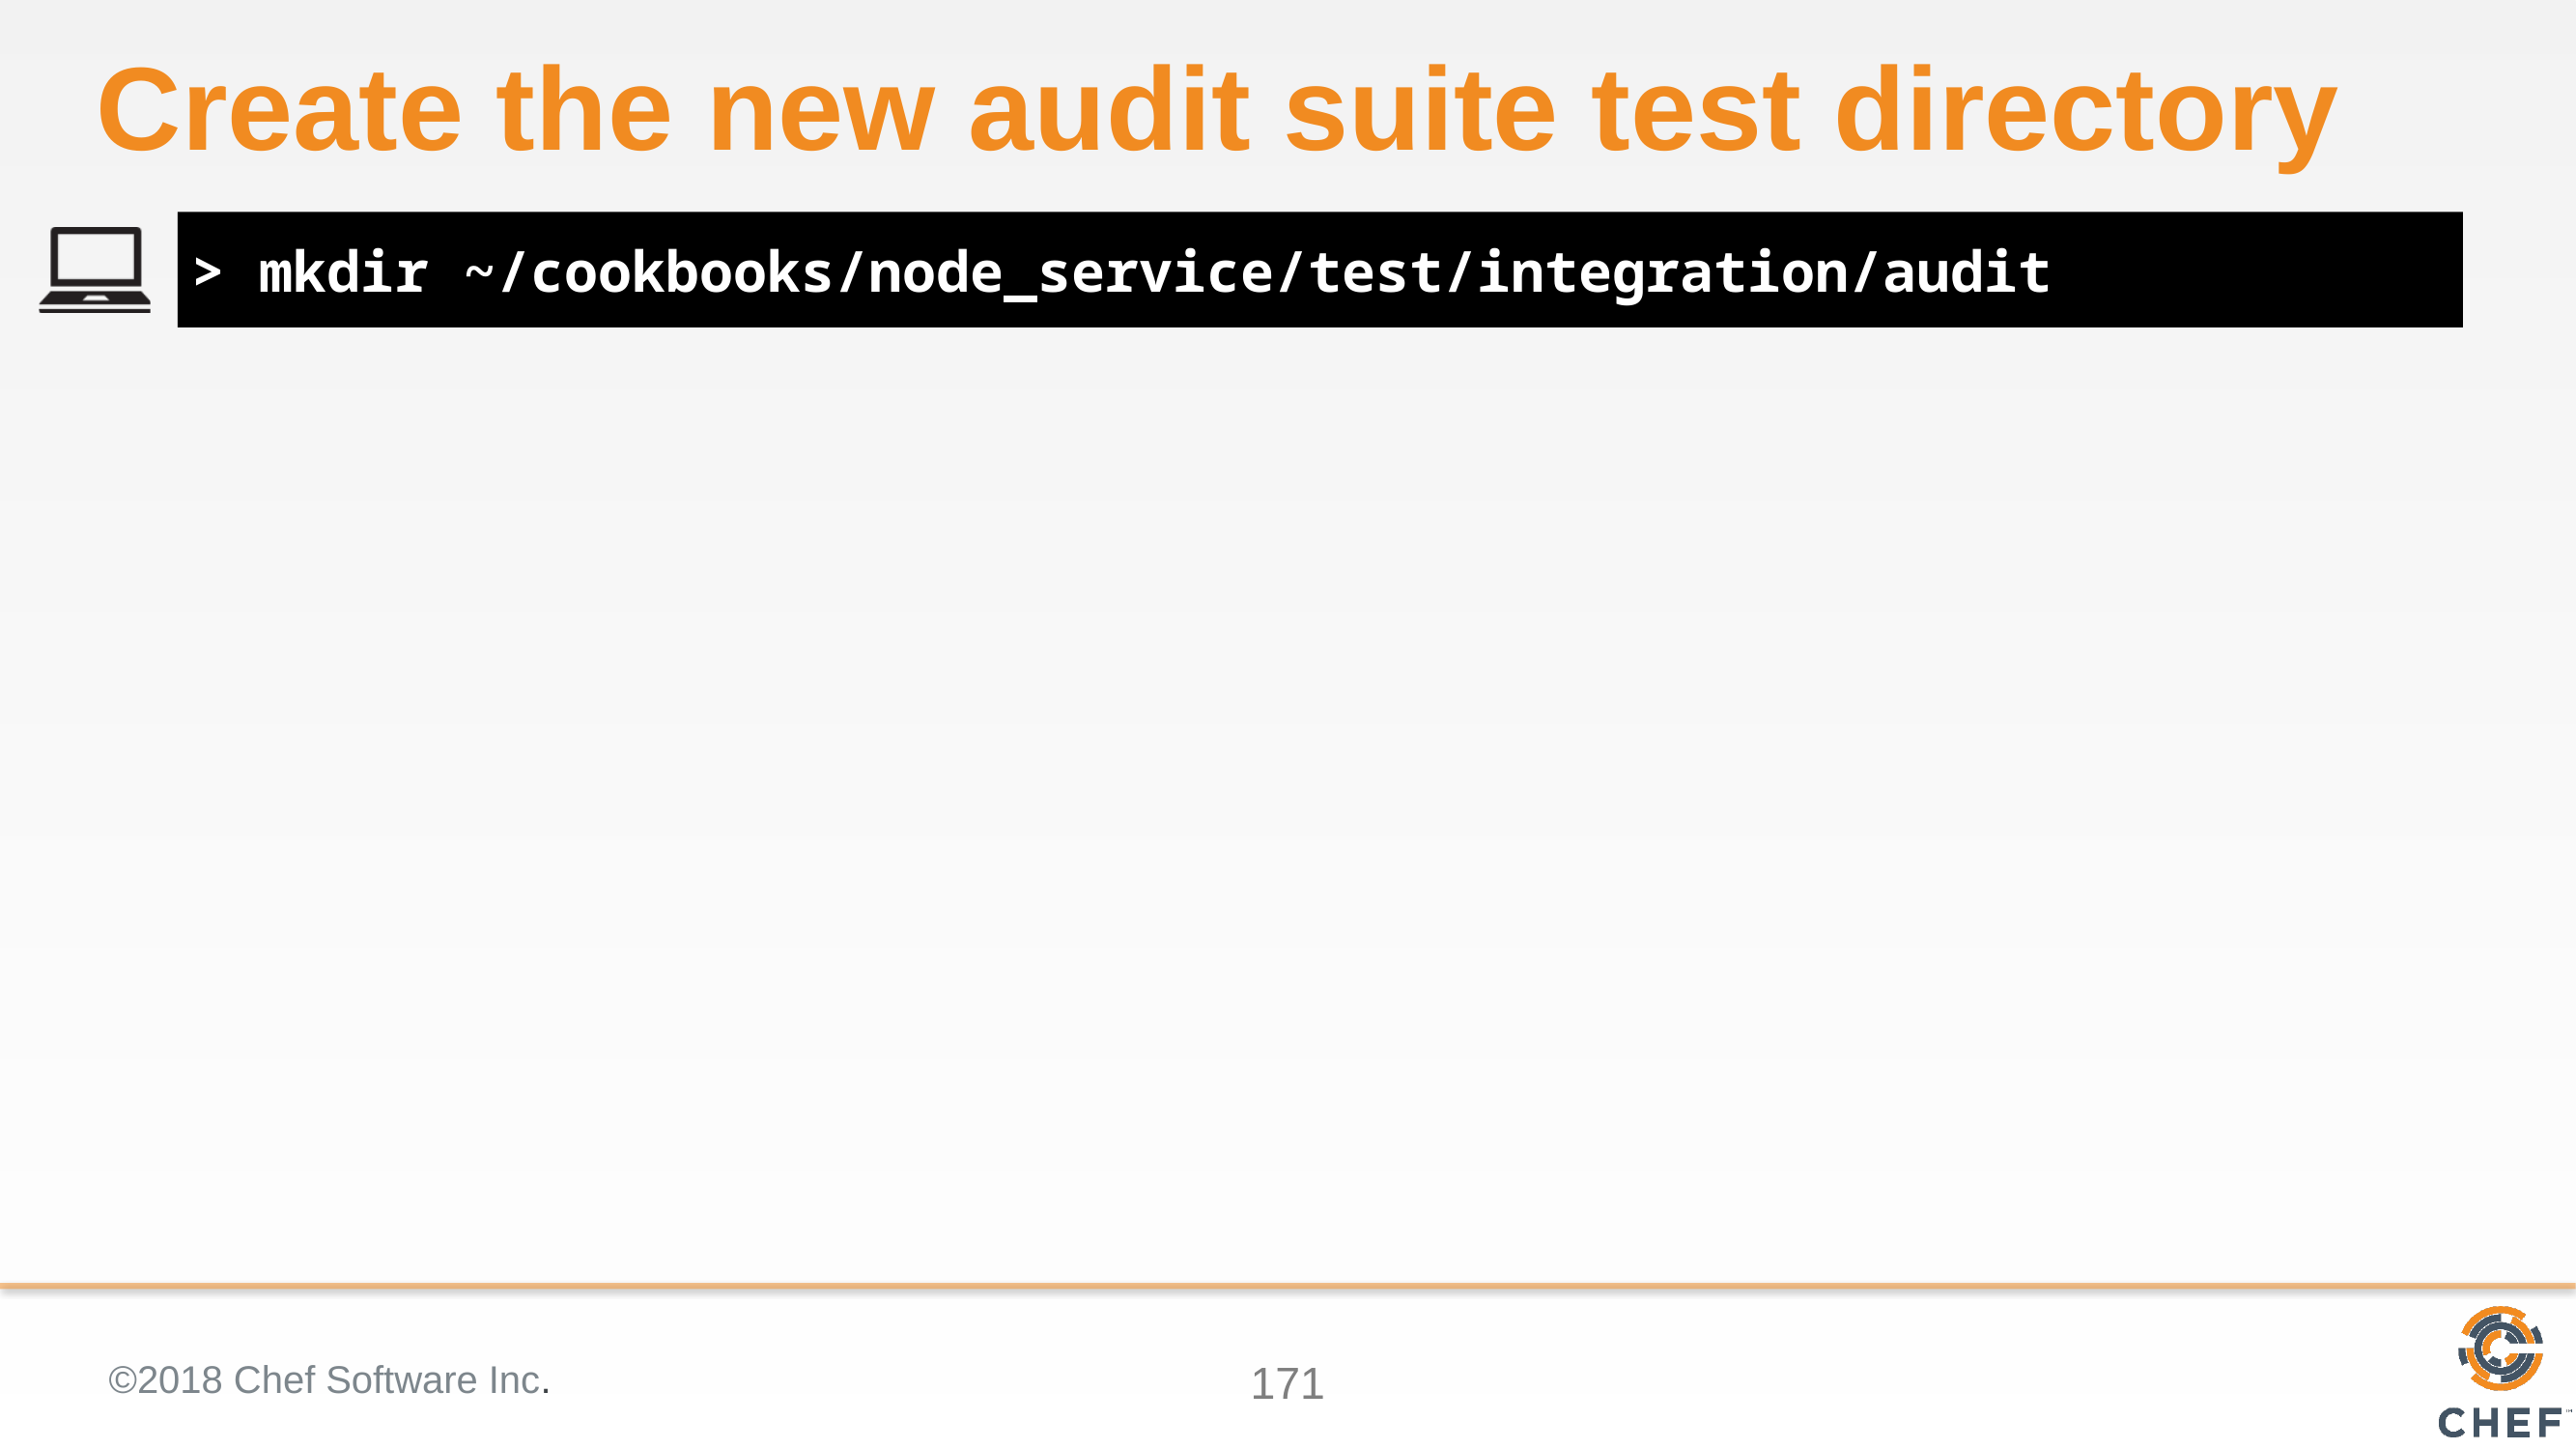

# Create the new audit suite test directory
> mkdir ~/cookbooks/node_service/test/integration/audit